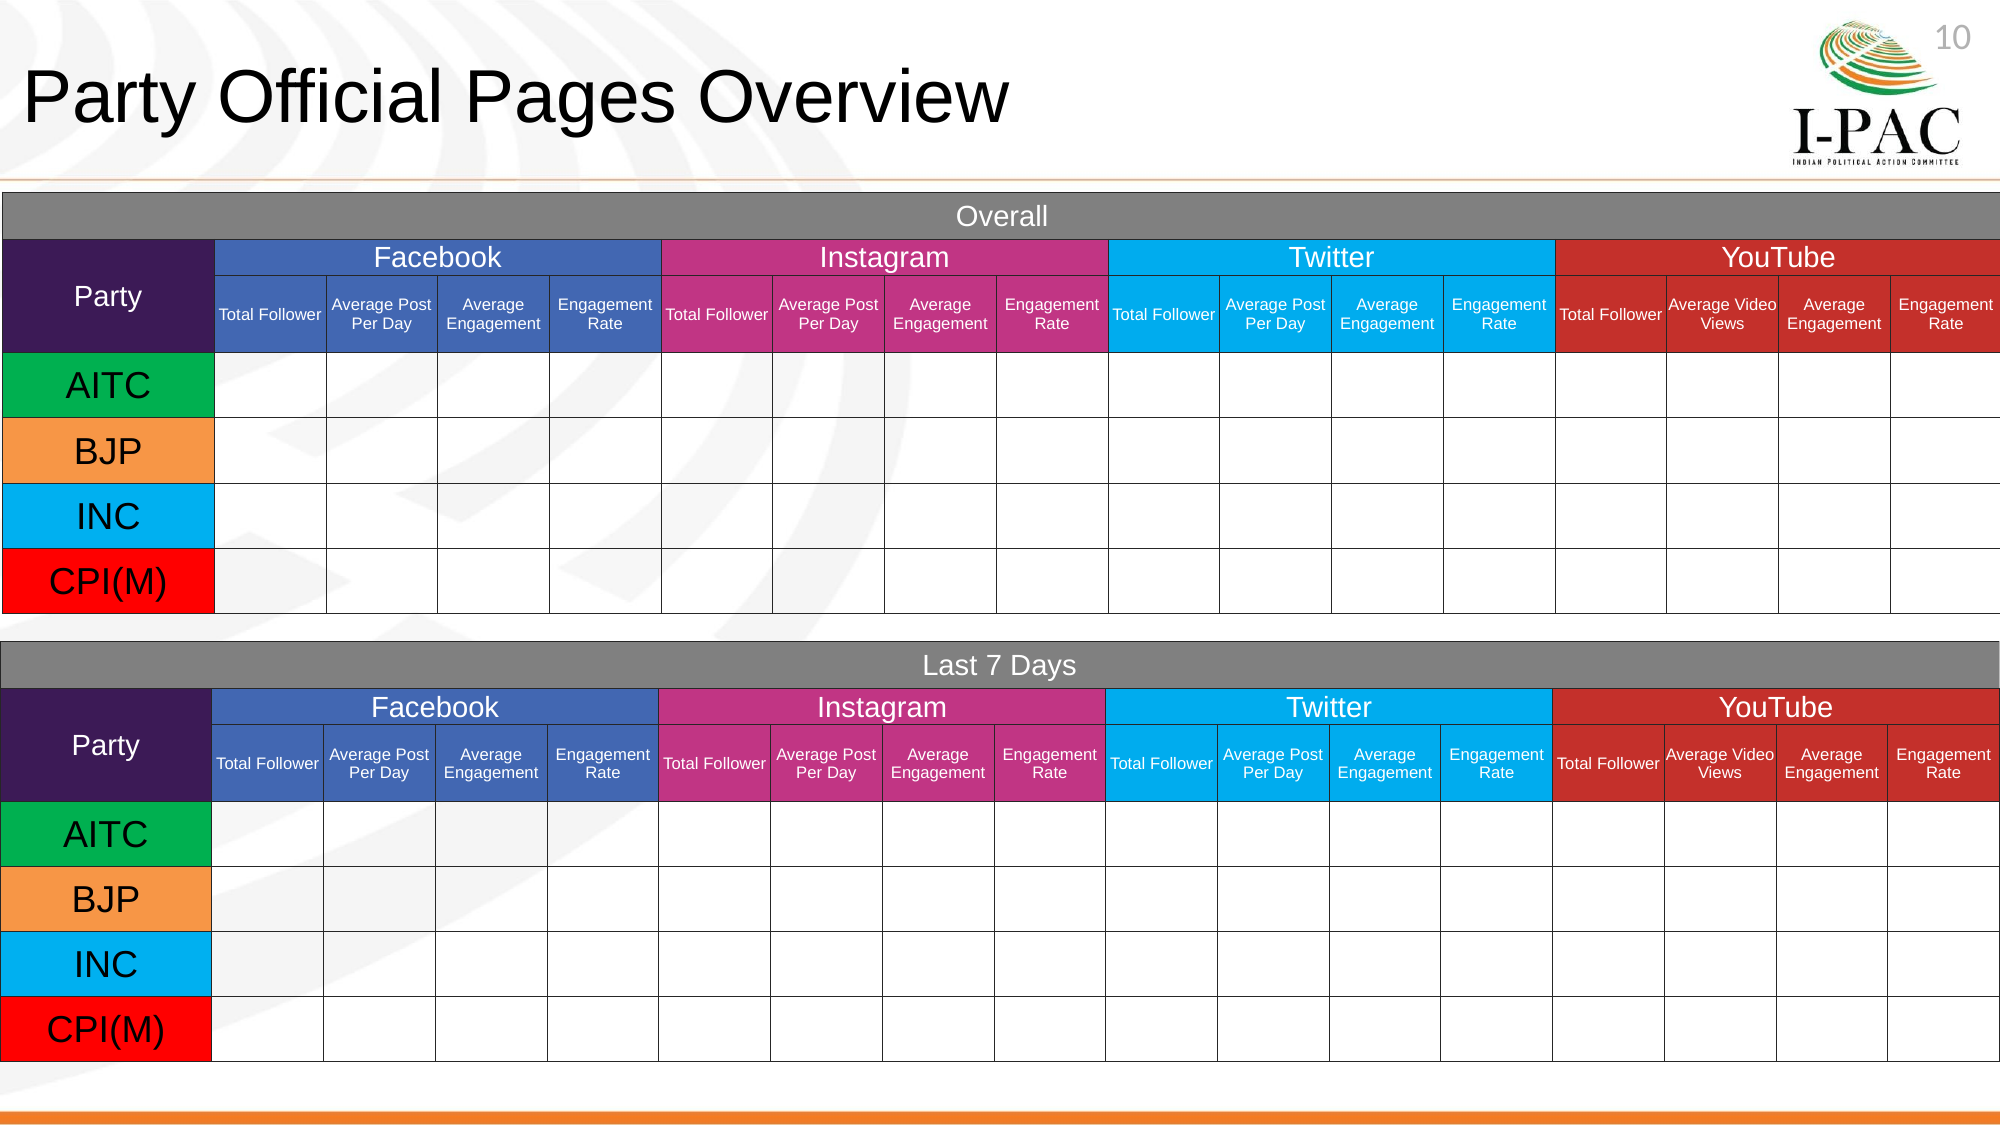

10
# Party Official Pages Overview
| Overall |  |  |  |  |  |  |  |  |  |  |  |  |  |  |  |  |
| --- | --- | --- | --- | --- | --- | --- | --- | --- | --- | --- | --- | --- | --- | --- | --- | --- |
| Party | Facebook |  |  |  | Instagram |  |  |  | Twitter |  |  |  | YouTube |  |  |  |
|  | Total Follower | Average Post Per Day | Average Engagement | Engagement Rate | Total Follower | Average Post Per Day | Average Engagement | Engagement Rate | Total Follower | Average Post Per Day | Average Engagement | Engagement Rate | Total Follower | Average Video Views | Average Engagement | Engagement Rate |
| AITC |  |  |  |  |  |  |  |  |  |  |  |  |  |  |  |  |
| BJP |  |  |  |  |  |  |  |  |  |  |  |  |  |  |  |  |
| INC |  |  |  |  |  |  |  |  |  |  |  |  |  |  |  |  |
| CPI(M) |  |  |  |  |  |  |  |  |  |  |  |  |  |  |  |  |
| Last 7 Days |  |  |  |  |  |  |  |  |  |  |  |  |  |  |  |  |
| --- | --- | --- | --- | --- | --- | --- | --- | --- | --- | --- | --- | --- | --- | --- | --- | --- |
| Party | Facebook |  |  |  | Instagram |  |  |  | Twitter |  |  |  | YouTube |  |  |  |
|  | Total Follower | Average Post Per Day | Average Engagement | Engagement Rate | Total Follower | Average Post Per Day | Average Engagement | Engagement Rate | Total Follower | Average Post Per Day | Average Engagement | Engagement Rate | Total Follower | Average Video Views | Average Engagement | Engagement Rate |
| AITC |  |  |  |  |  |  |  |  |  |  |  |  |  |  |  |  |
| BJP |  |  |  |  |  |  |  |  |  |  |  |  |  |  |  |  |
| INC |  |  |  |  |  |  |  |  |  |  |  |  |  |  |  |  |
| CPI(M) |  |  |  |  |  |  |  |  |  |  |  |  |  |  |  |  |